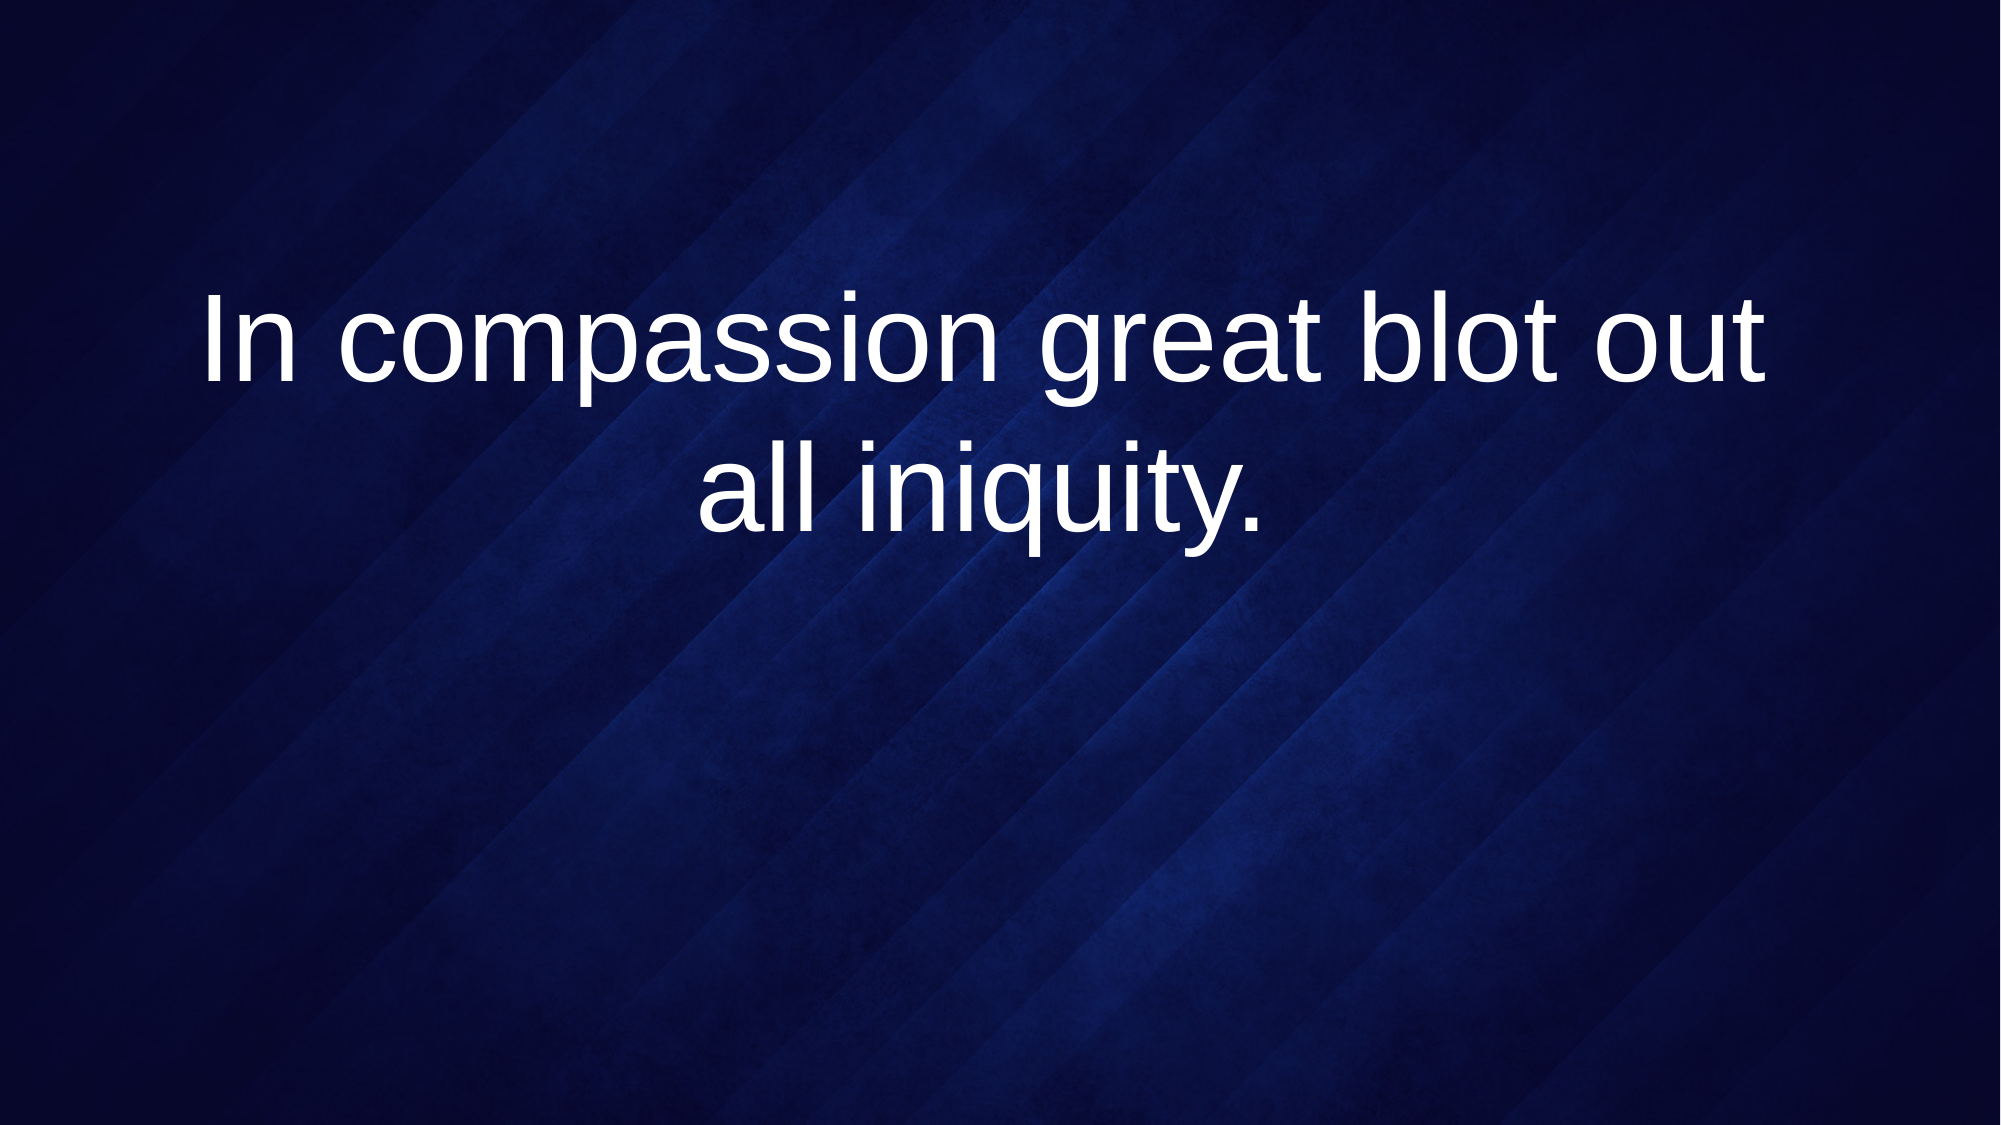

# In compassion great blot out all iniquity.